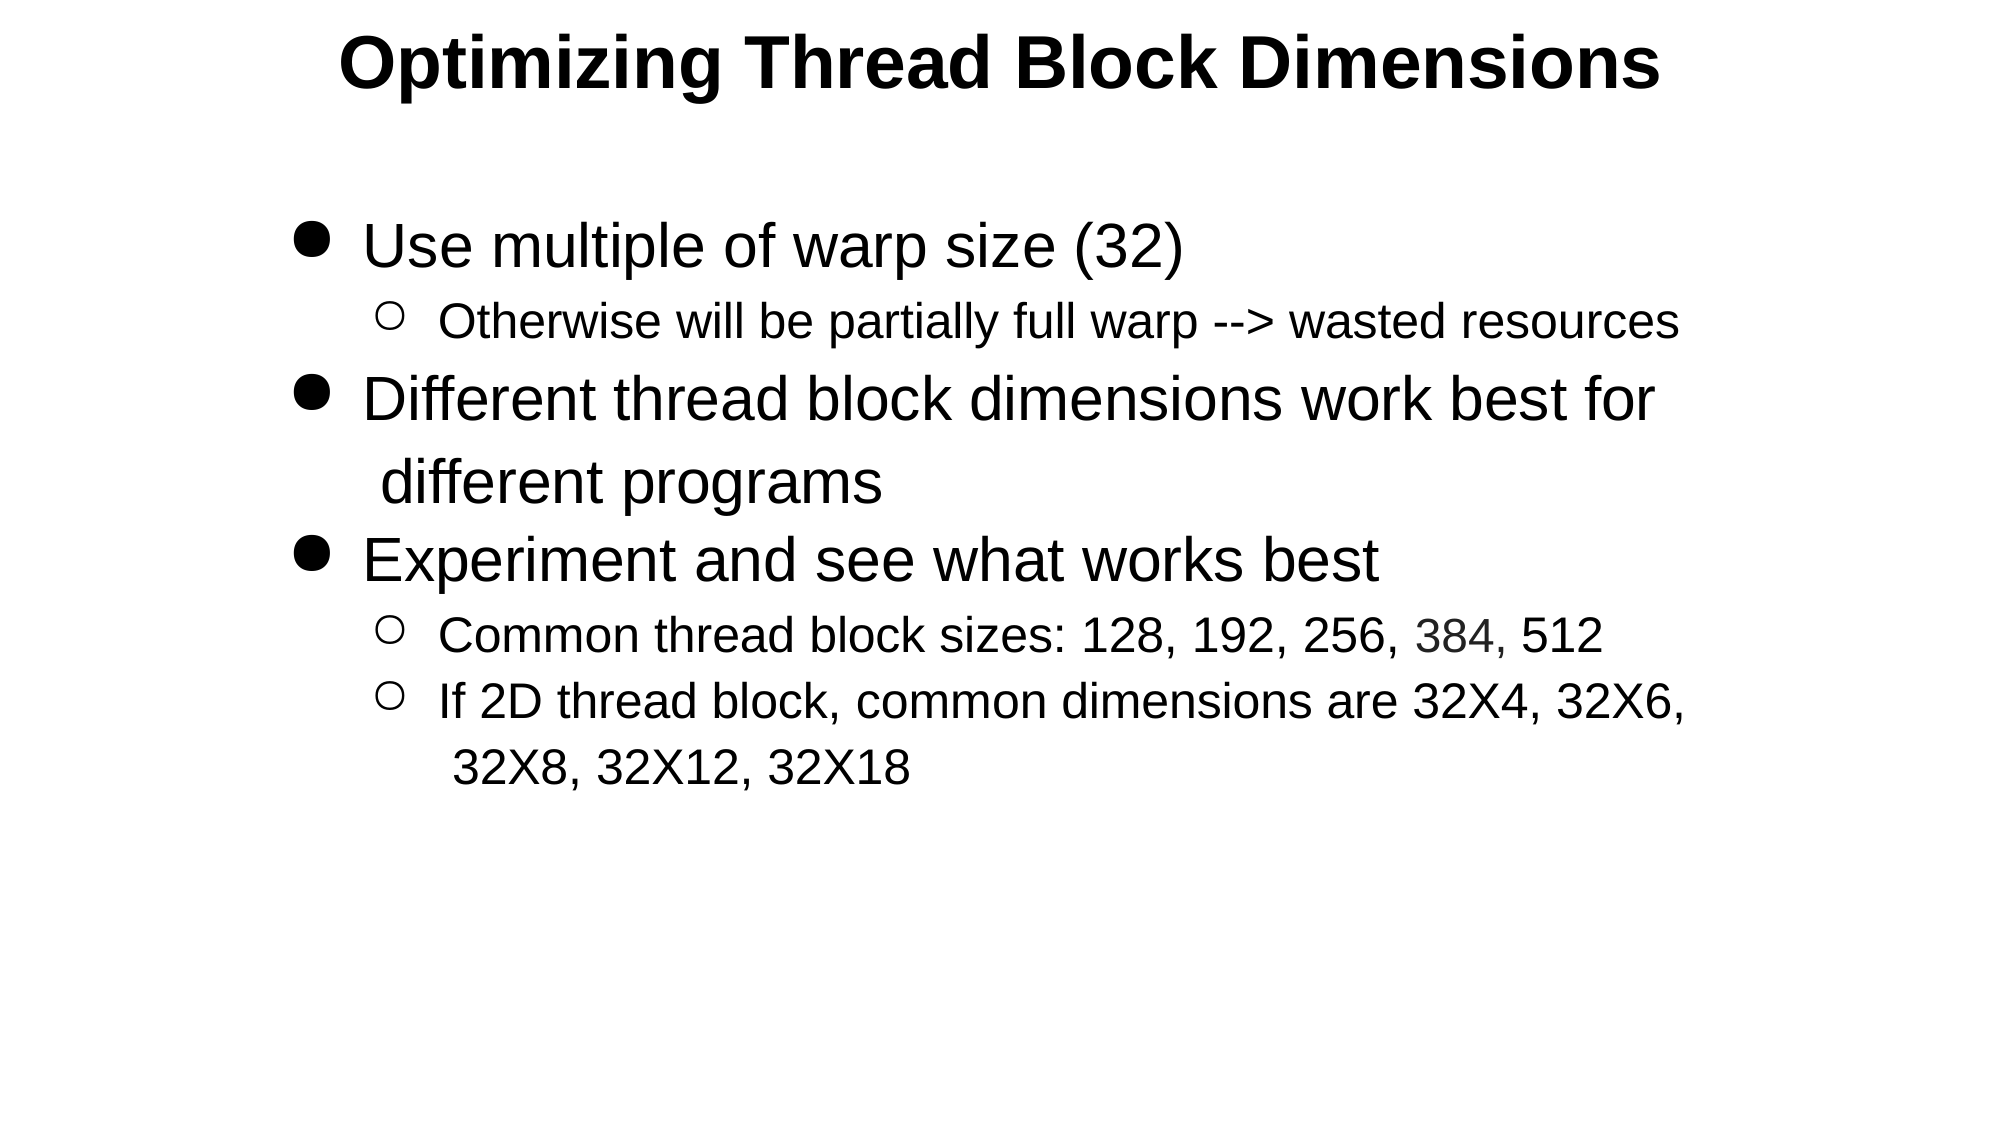

# Optimizing Thread Block Dimensions
Use multiple of warp size (32)
Otherwise will be partially full warp --> wasted resources
Different thread block dimensions work best for  different programs
Experiment and see what works best
Common thread block sizes: 128, 192, 256, 384, 512
If 2D thread block, common dimensions are 32X4, 32X6,  32X8, 32X12, 32X18